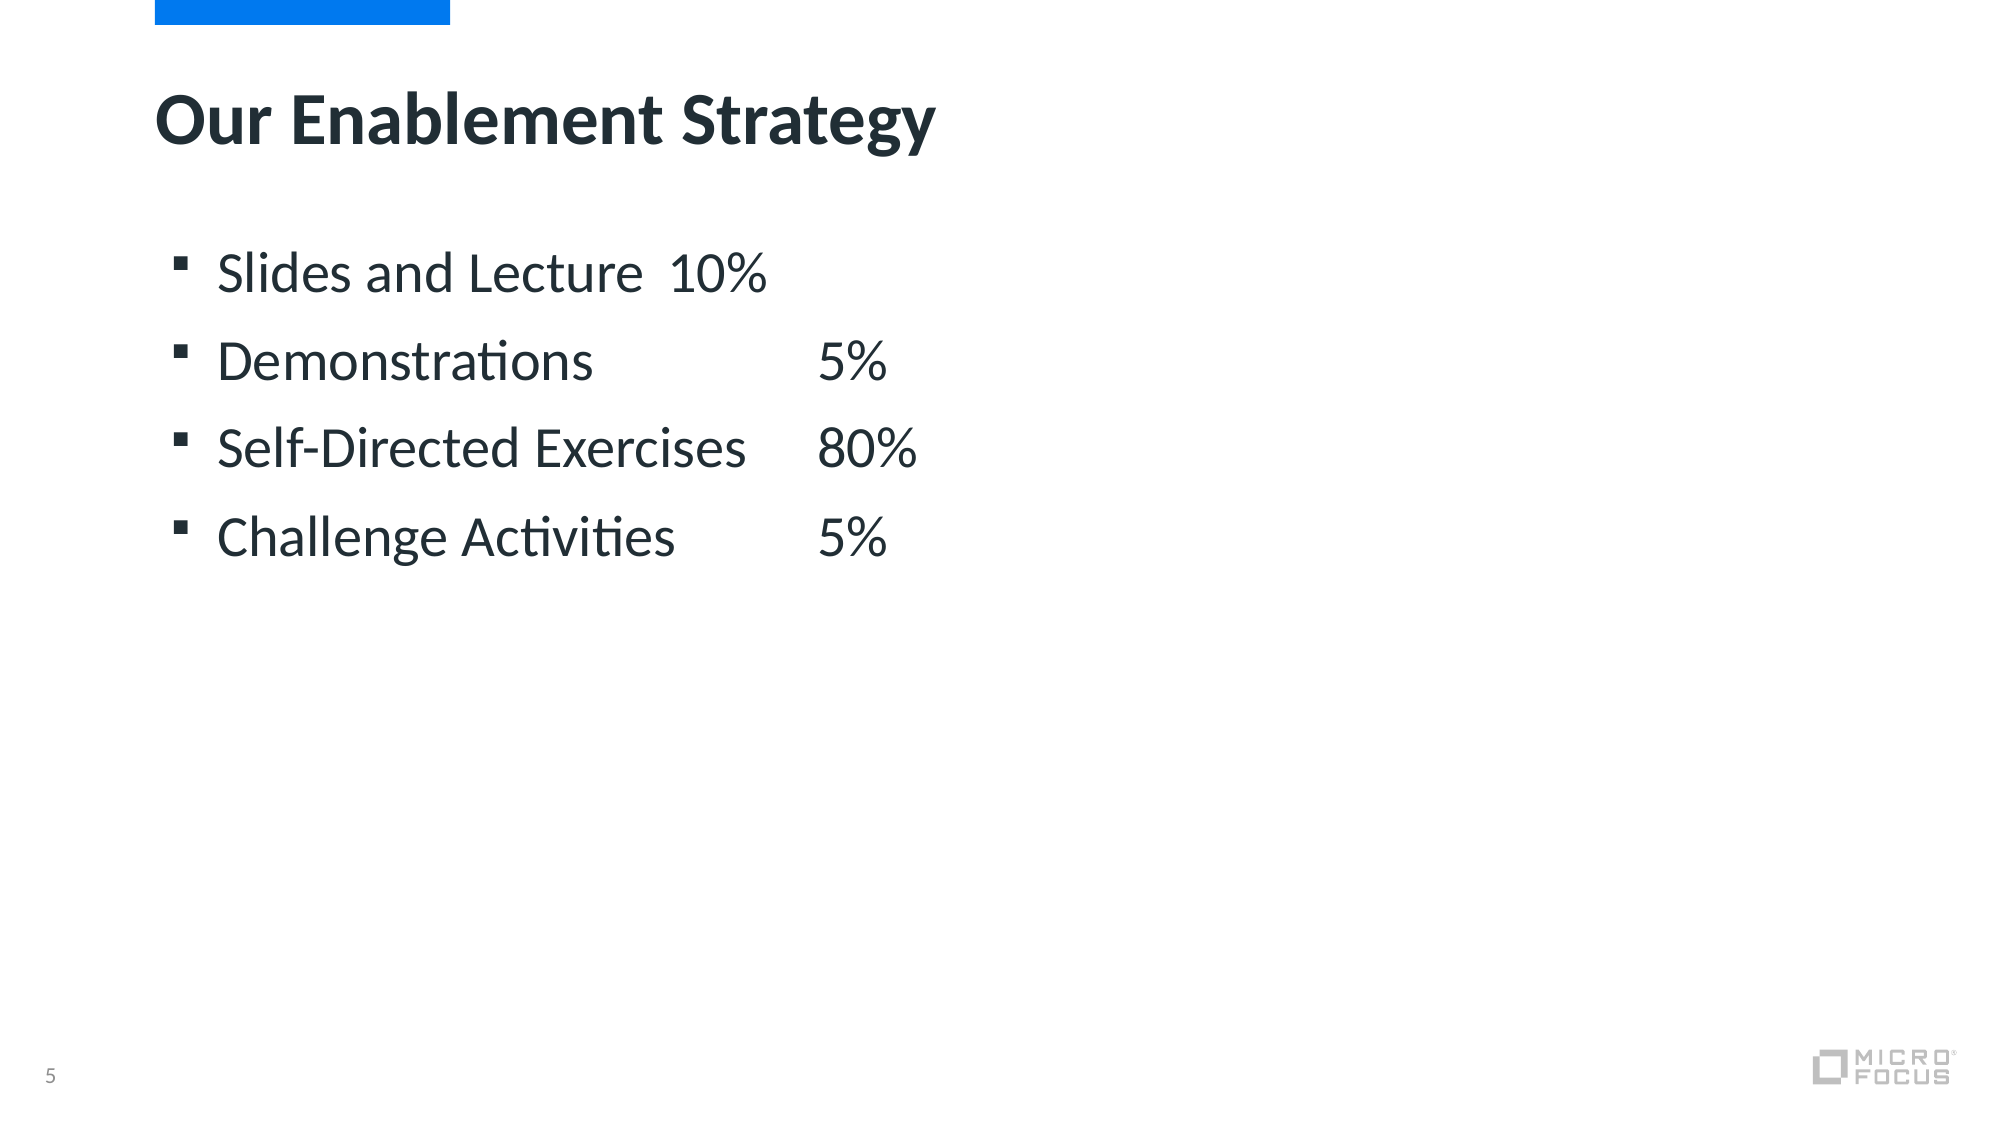

# Our Enablement Strategy
Slides and Lecture	10%
Demonstrations		5%
Self-Directed Exercises	80%
Challenge Activities	5%
5